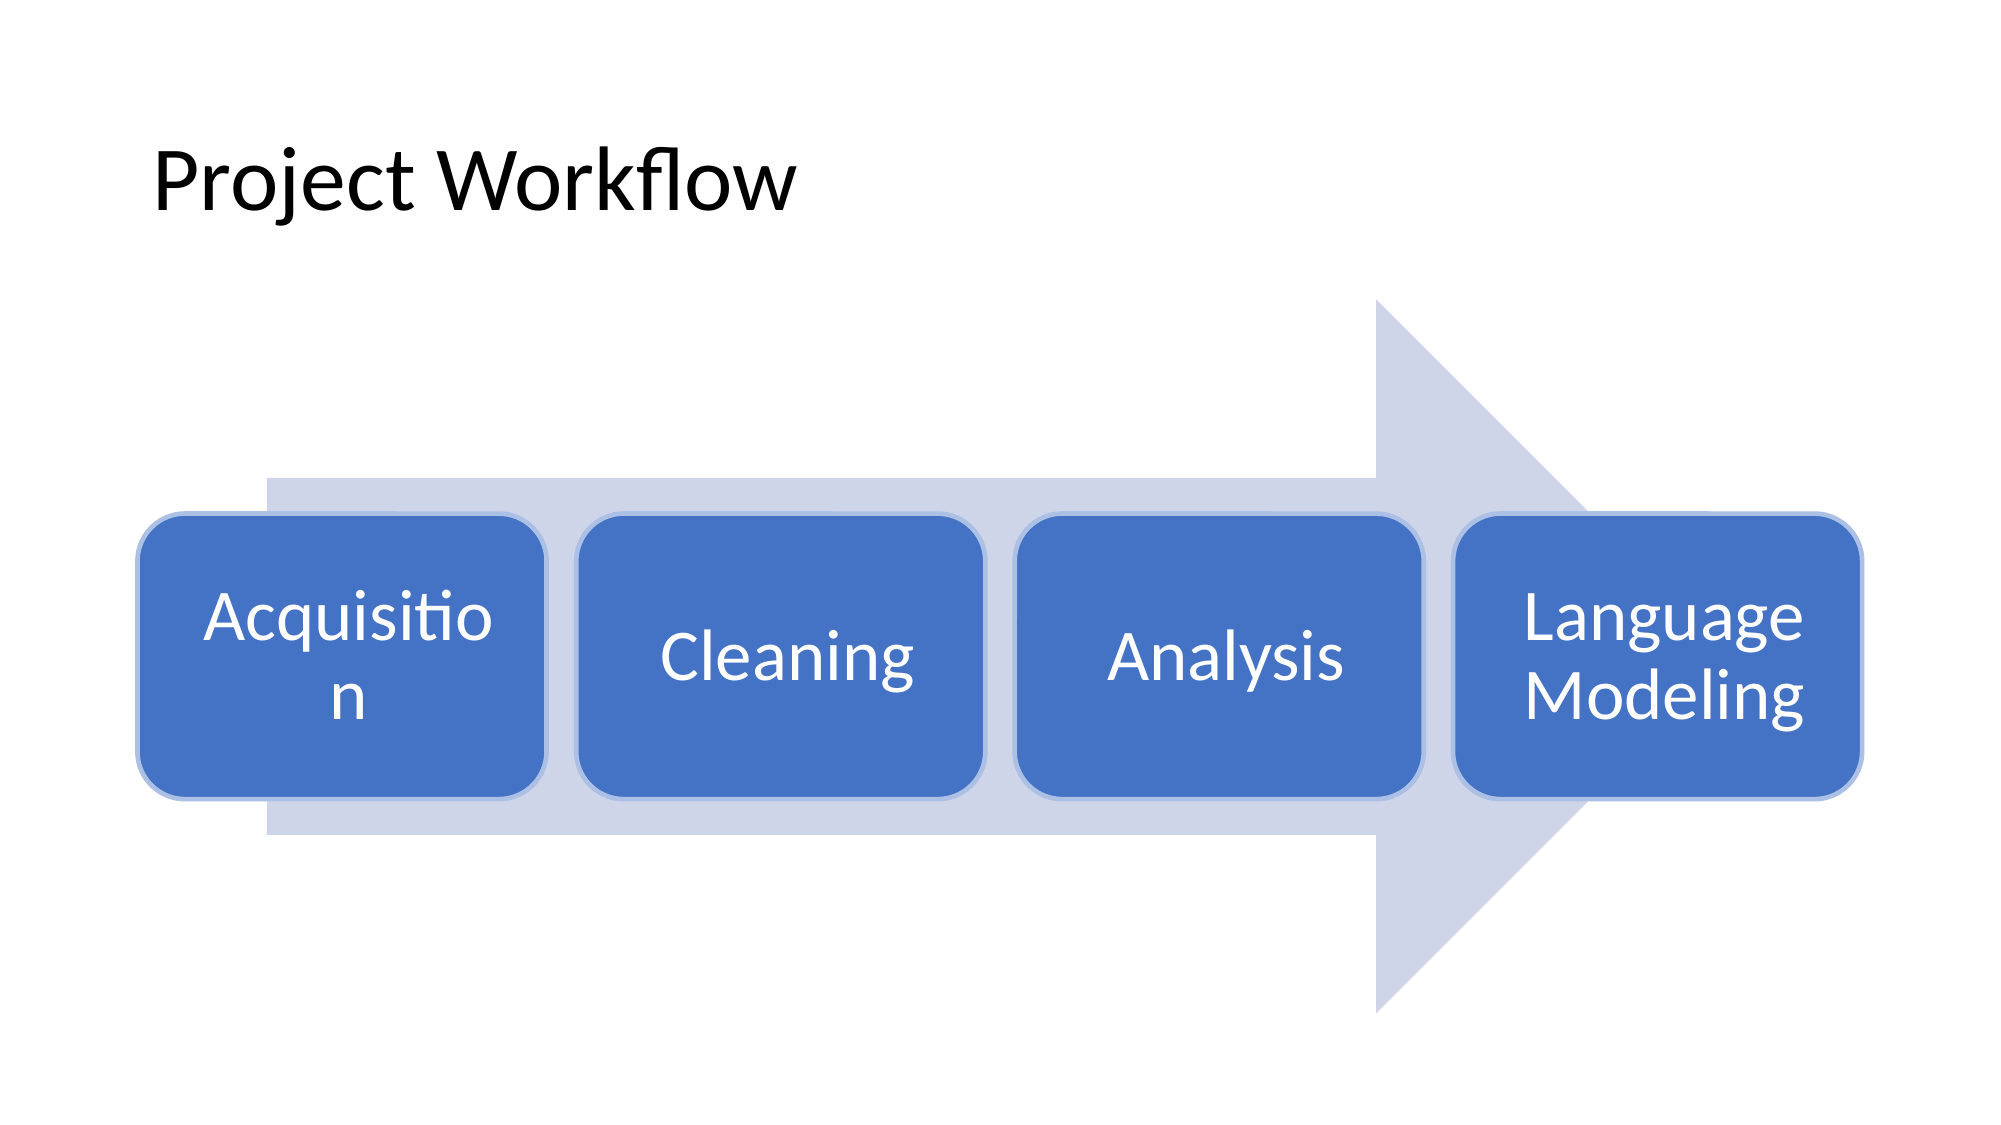

# Project Workflow
Acquisition
Cleaning
Analysis
Language Modeling